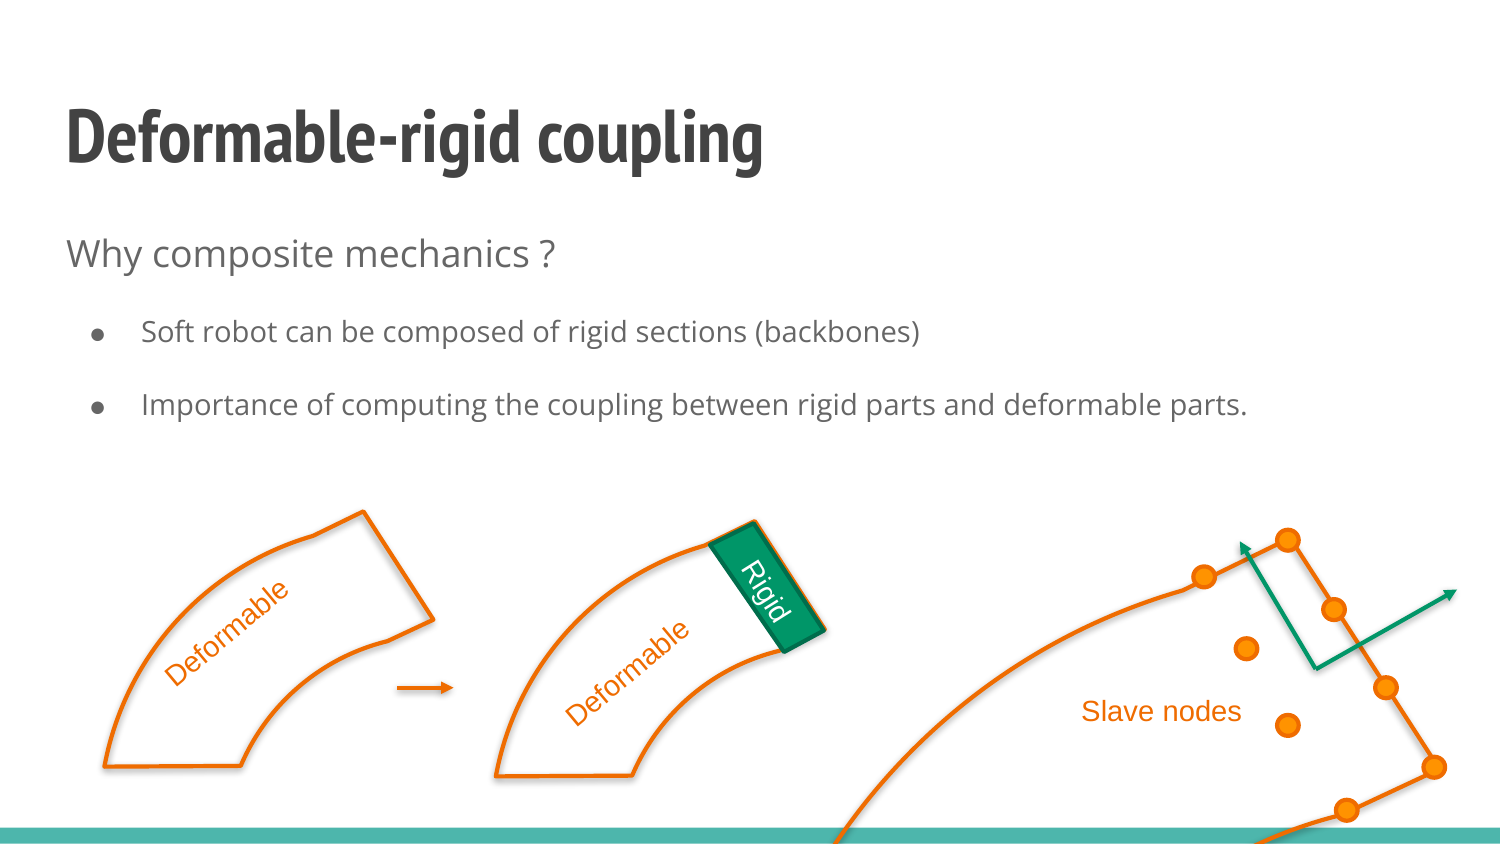

# Deformable-rigid coupling
Why composite mechanics ?
Soft robot can be composed of rigid sections (backbones)
Importance of computing the coupling between rigid parts and deformable parts.

Rigid

Deformable

Deformable

Slave nodes